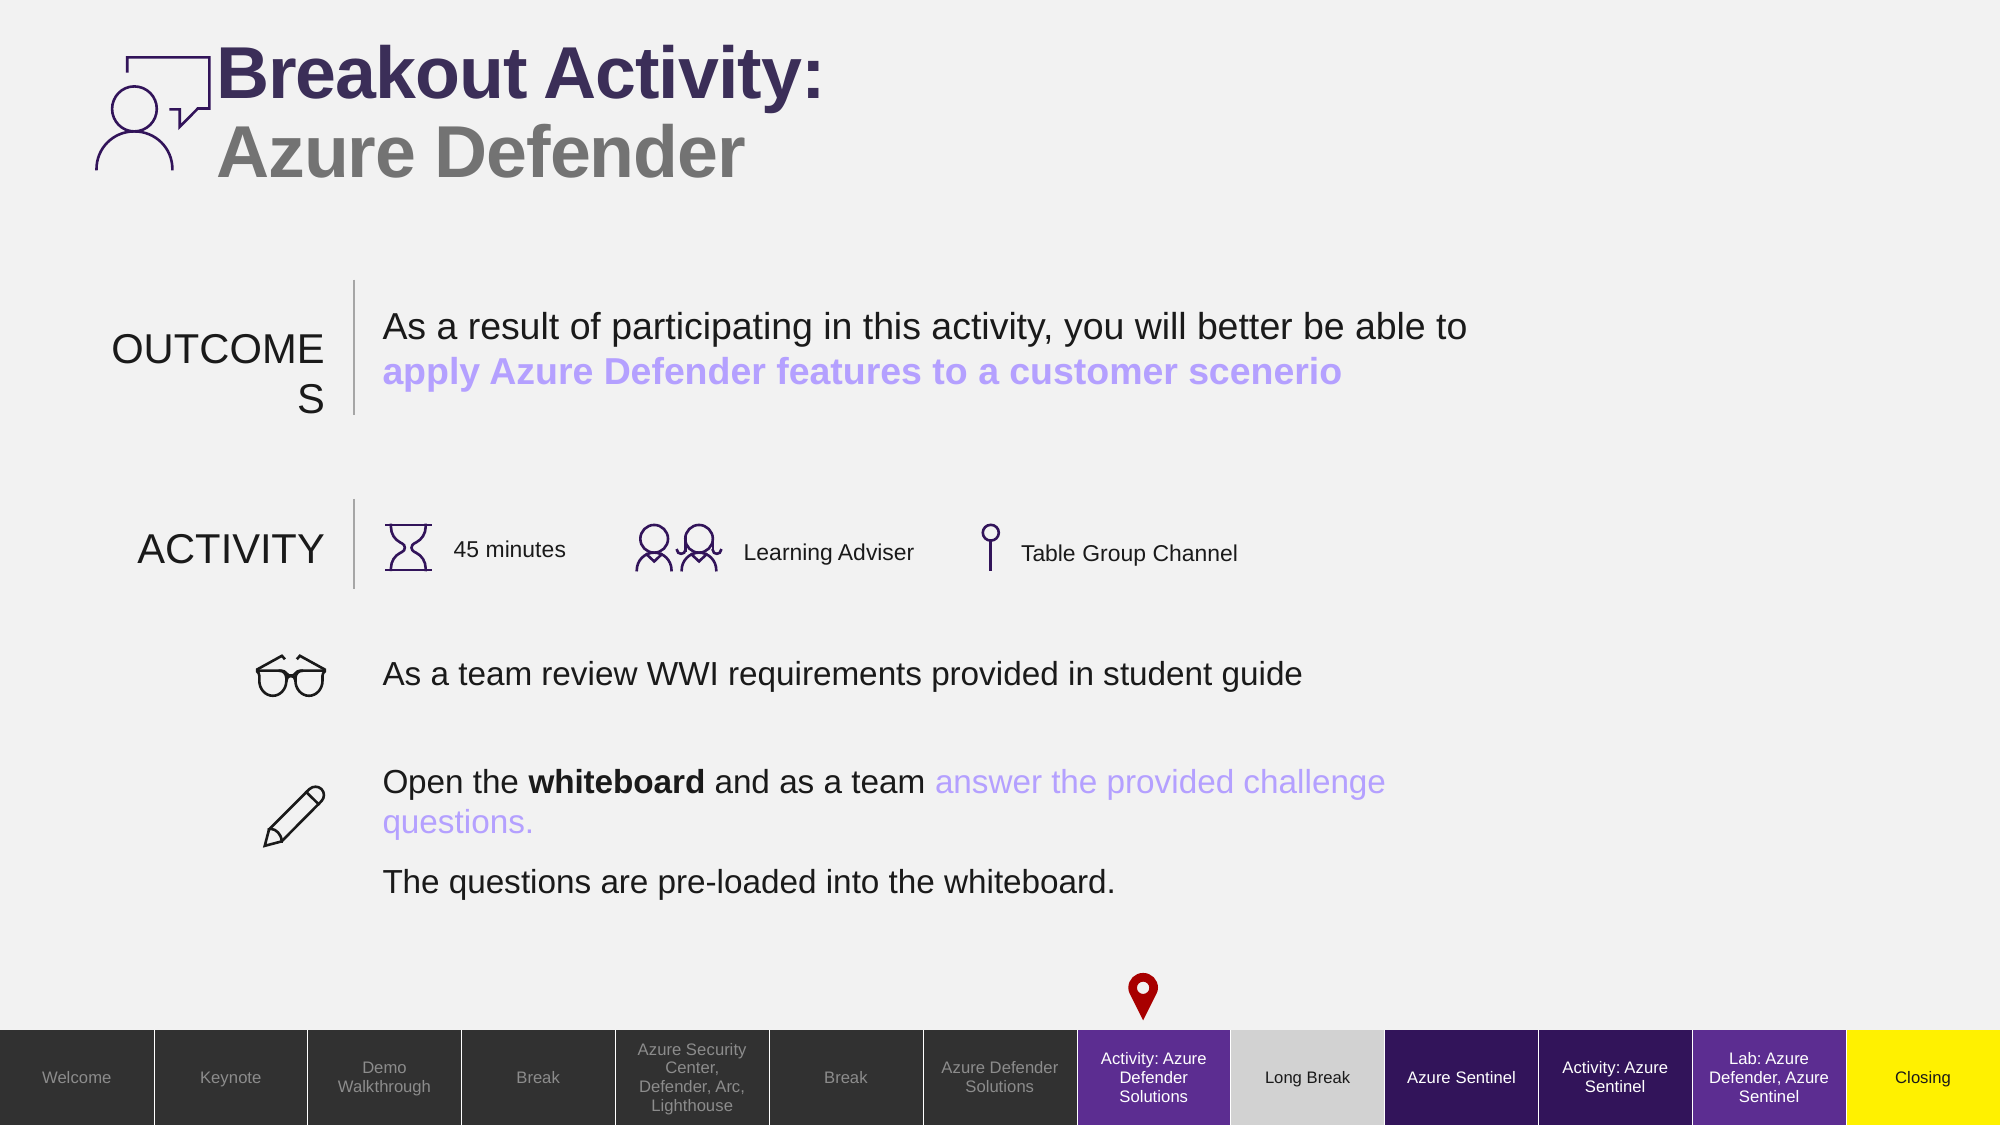

# Breakout Activity: Azure Defender

As a result of participating in this activity, you will better be able to apply Azure Defender features to a customer scenerio
OUTCOMES
ACTIVITY

45 minutes
Learning Adviser
Table Group Channel
As a team review WWI requirements provided in student guide

Open the whiteboard and as a team answer the provided challenge questions.

The questions are pre-loaded into the whiteboard.

| Welcome | Keynote | Demo Walkthrough | Break | Azure Security Center, Defender, Arc, Lighthouse | Break | Azure Defender Solutions | Activity: Azure Defender Solutions | Long Break | Azure Sentinel | Activity: Azure Sentinel | Lab: Azure Defender, Azure Sentinel | Closing |
| --- | --- | --- | --- | --- | --- | --- | --- | --- | --- | --- | --- | --- |